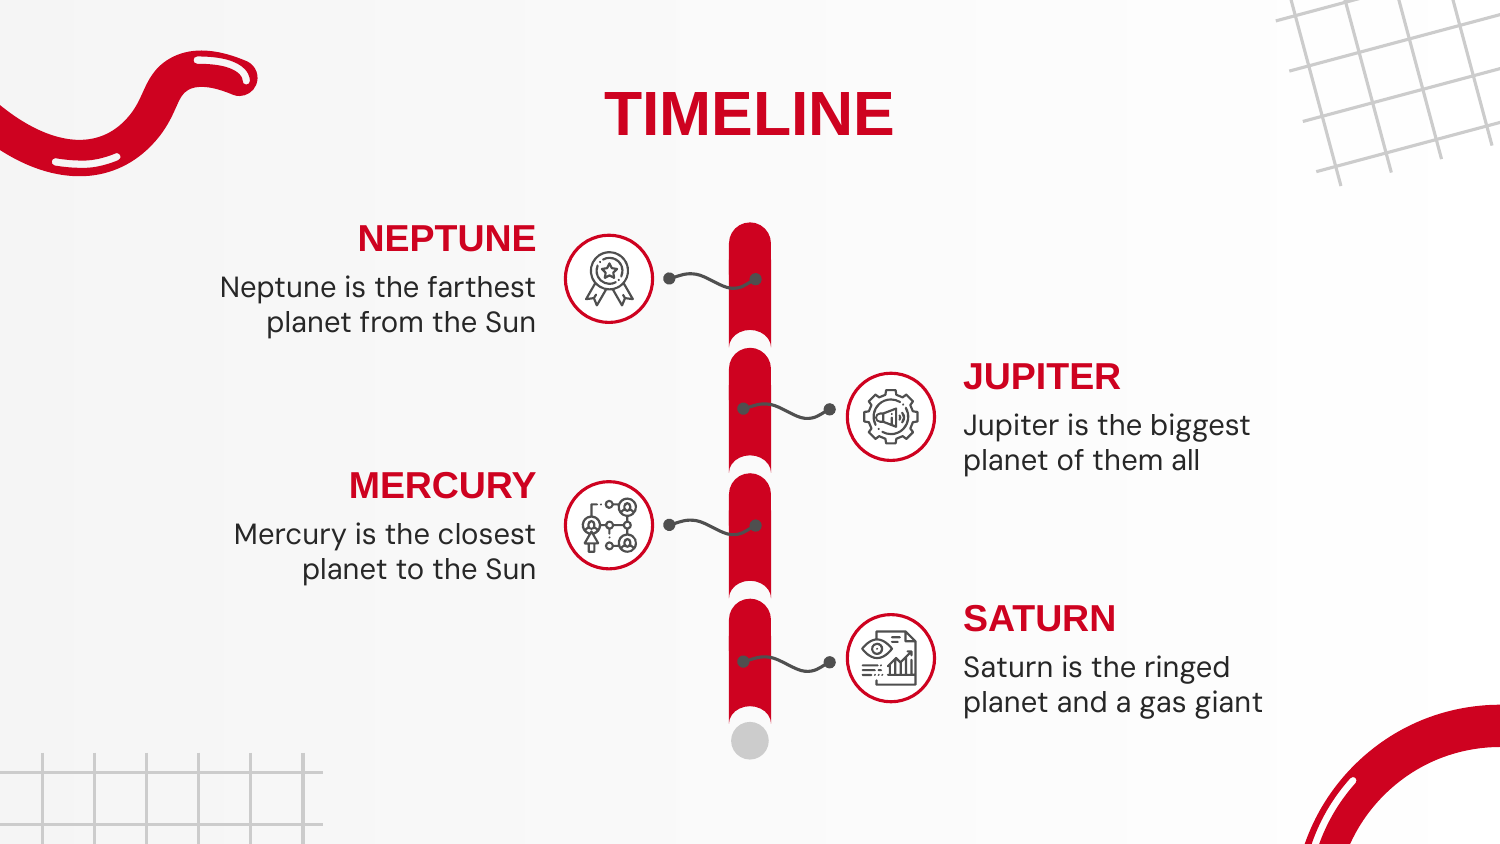

# TIMELINE
NEPTUNE

Neptune is the farthest planet from the Sun

JUPITER

Jupiter is the biggest planet of them all

MERCURY

Mercury is the closest planet to the Sun

SATURN

Saturn is the ringed planet and a gas giant